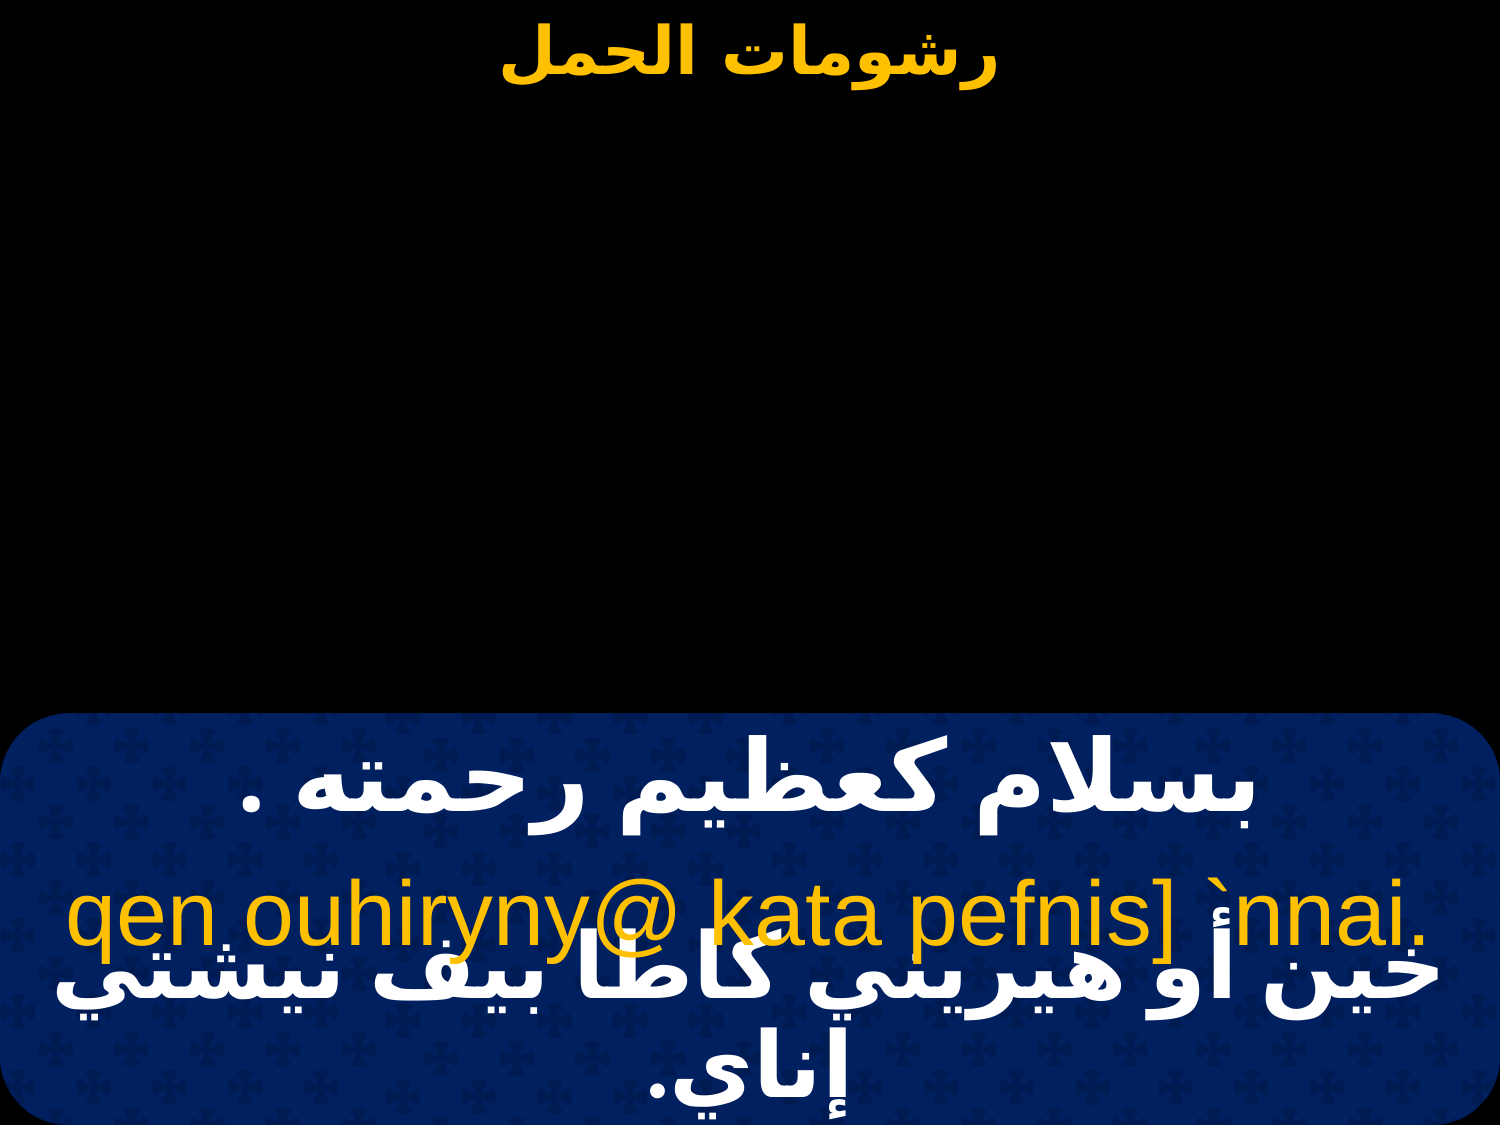

بسلام كعظيم رحمته .
qen ouhiryny@ kata pefnis] `nnai.
خين أو هيريني كاطا بيف نيشتي إناي.